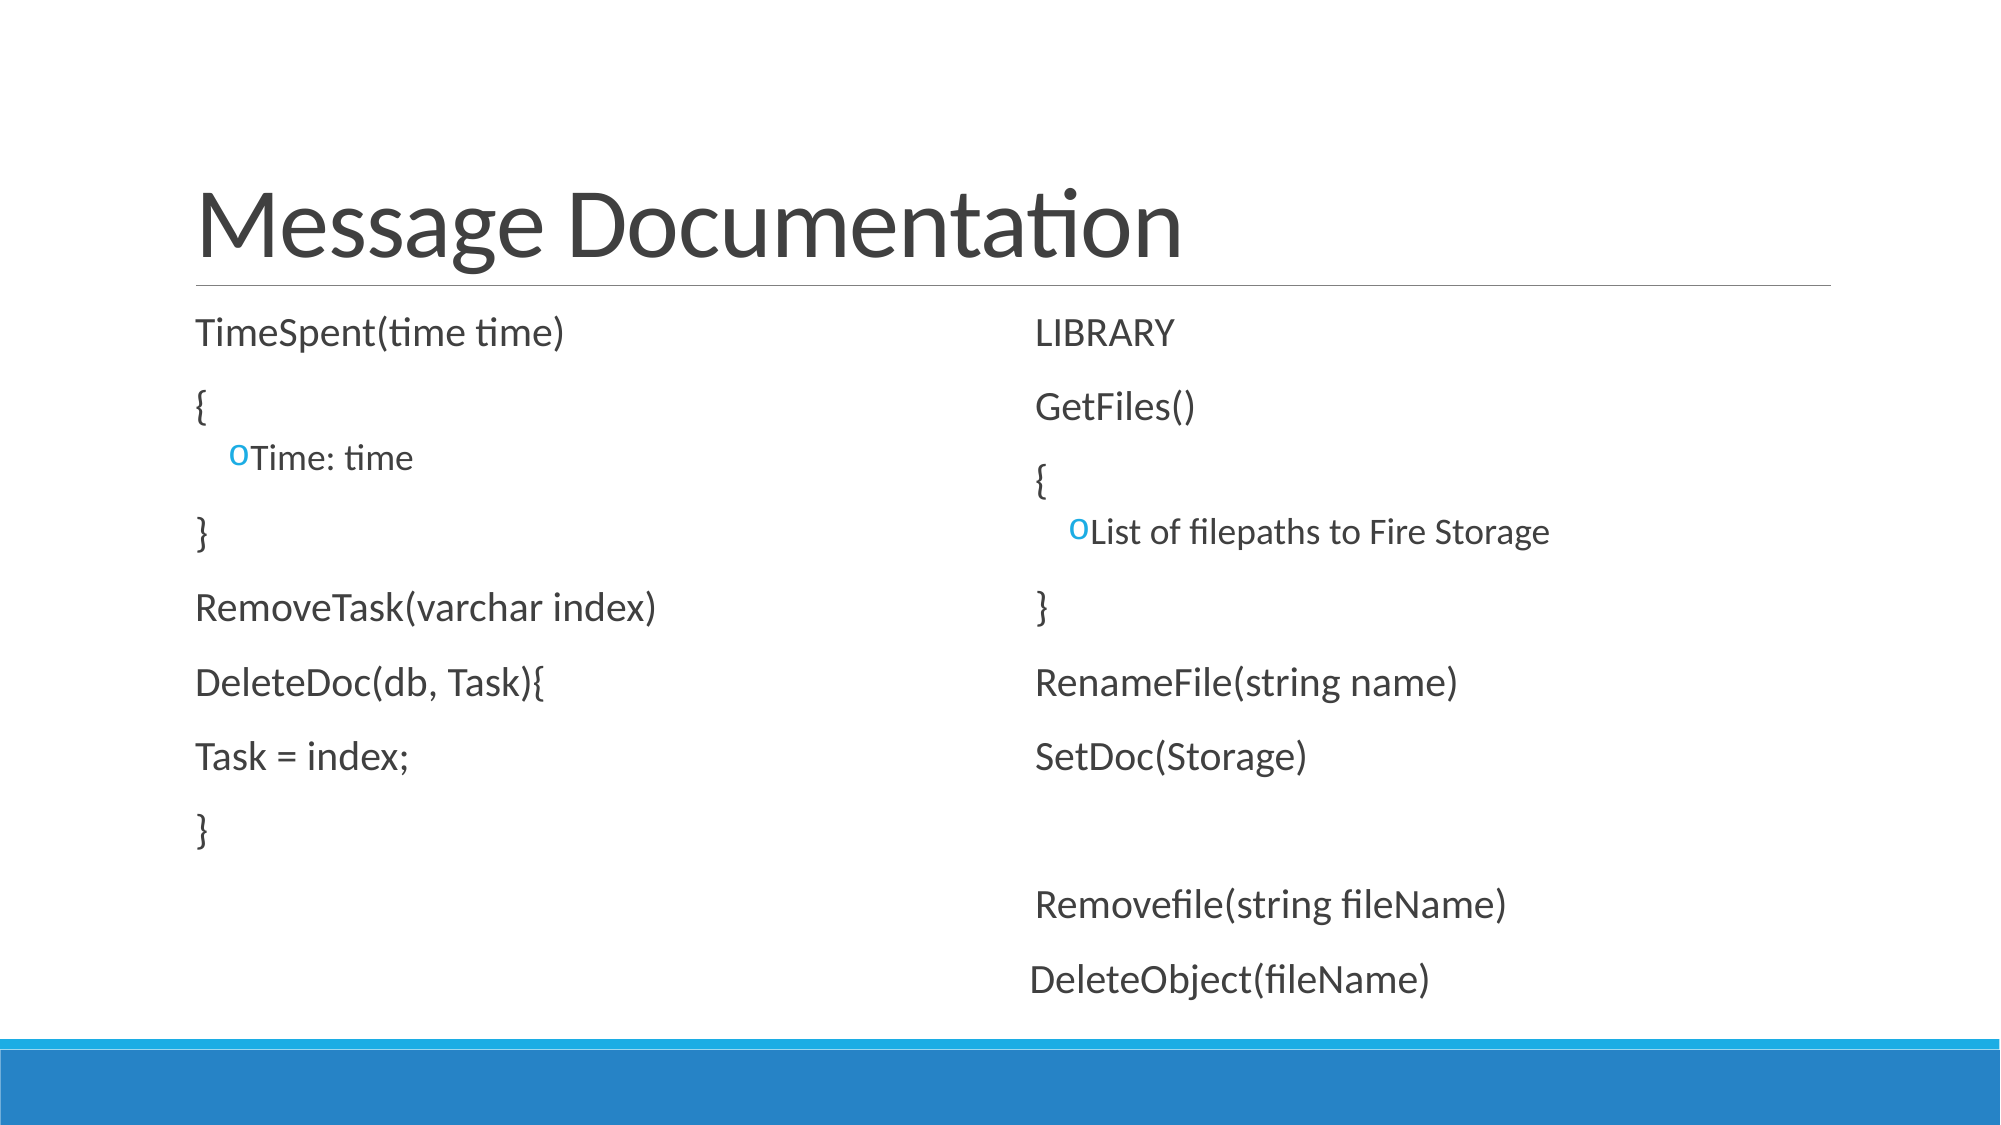

# Message Documentation
TimeSpent(time time)
{
Time: time
}
RemoveTask(varchar index)
DeleteDoc(db, Task){
Task = index;
}

LIBRARY
GetFiles()
{
List of filepaths to Fire Storage
}
RenameFile(string name)
SetDoc(Storage)

Removefile(string fileName)
 DeleteObject(fileName)